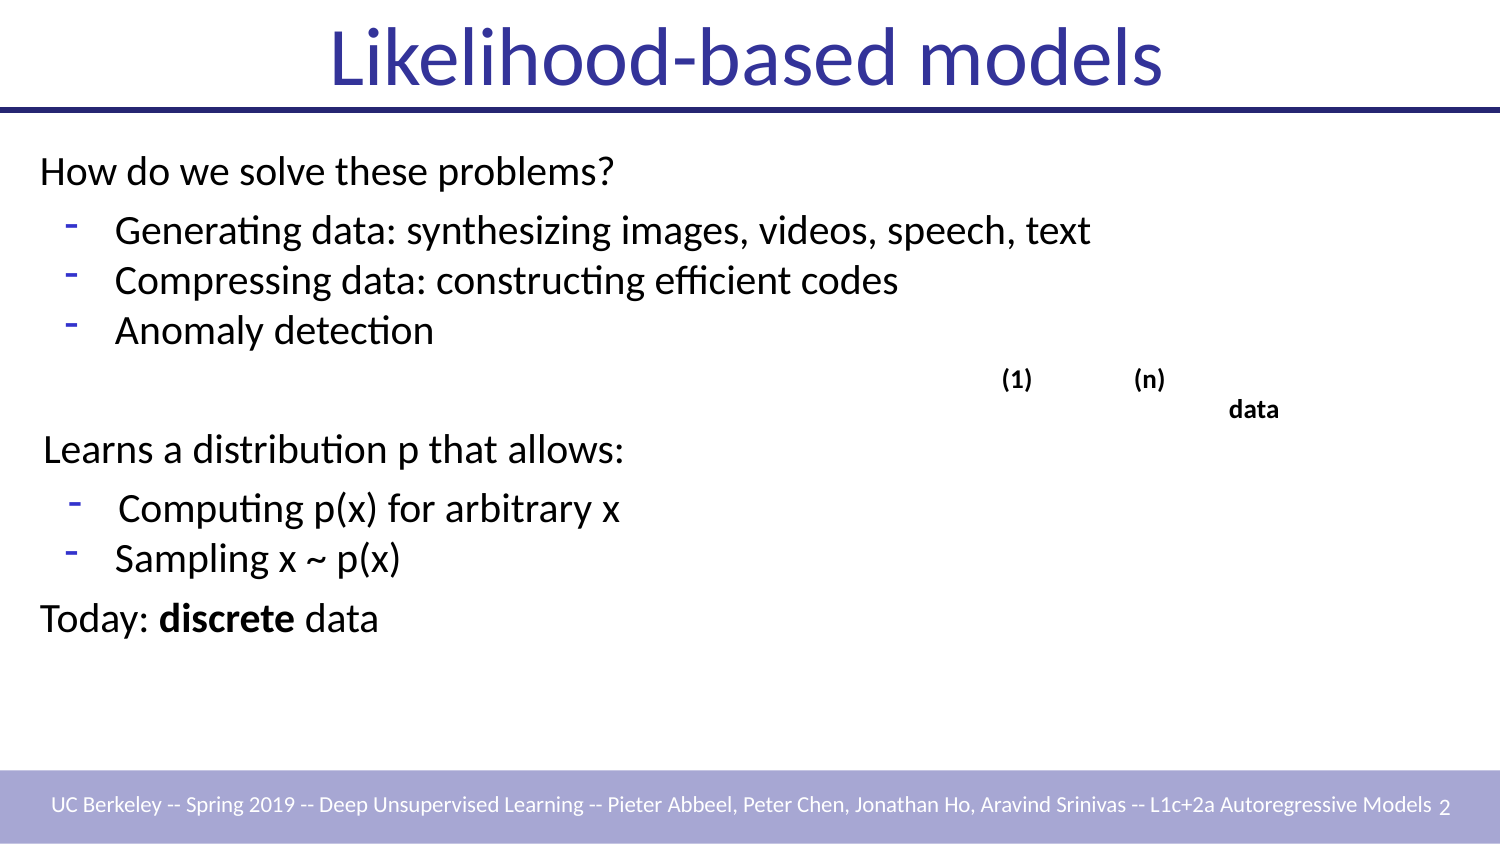

# Likelihood-based models
How do we solve these problems?
Generating data: synthesizing images, videos, speech, text
Compressing data: constructing efficient codes
Anomaly detection
Likelihood-based models: estimate pdata  from samples x	, …, x	~ p	(x)
(1)	(n)
data
Learns a distribution p that allows:
Computing p(x) for arbitrary x
Sampling x ~ p(x)
Today: discrete data
UC Berkeley -- Spring 2019 -- Deep Unsupervised Learning -- Pieter Abbeel, Peter Chen, Jonathan Ho, Aravind Srinivas -- L1c+2a Autoregressive Models 2